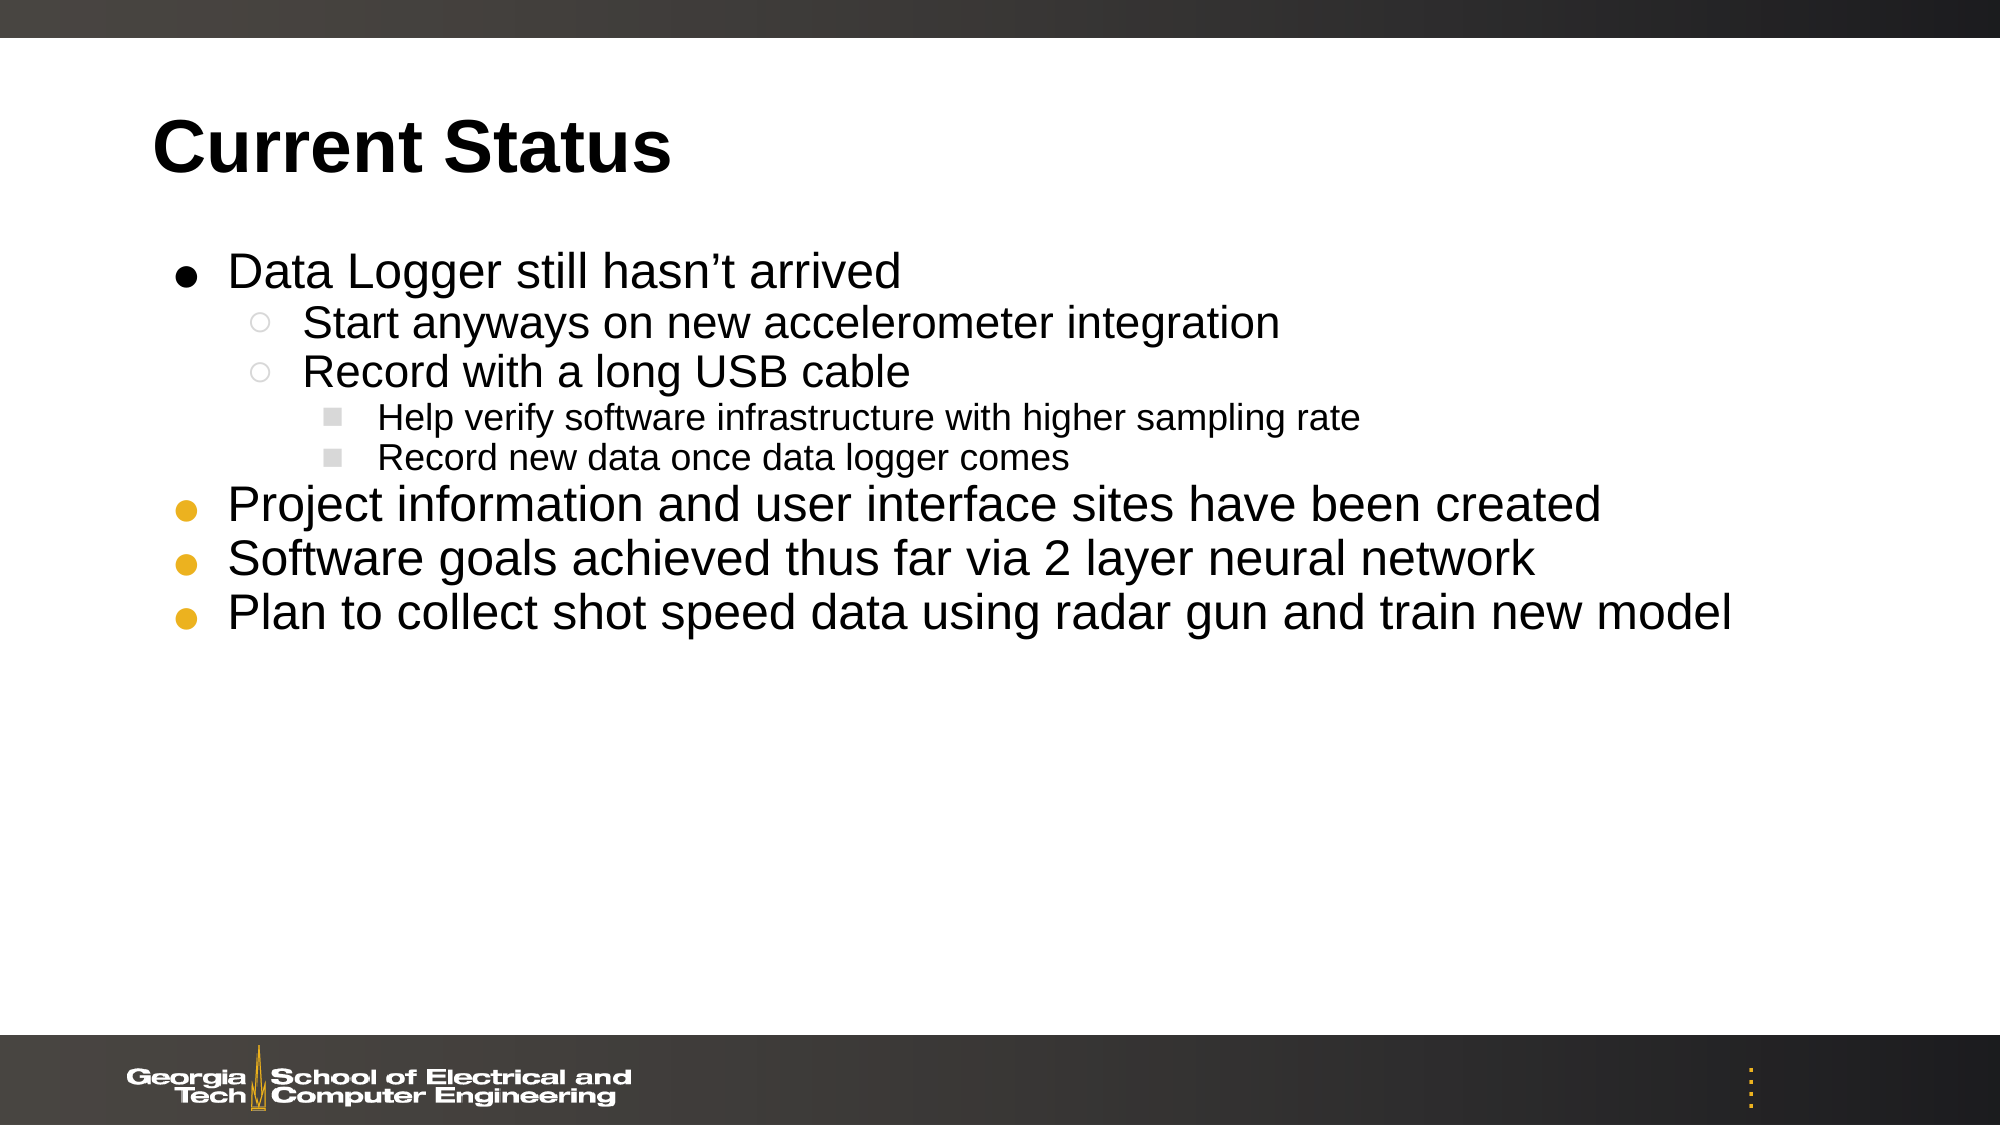

# Current Status
Data Logger still hasn’t arrived
Start anyways on new accelerometer integration
Record with a long USB cable
Help verify software infrastructure with higher sampling rate
Record new data once data logger comes
Project information and user interface sites have been created
Software goals achieved thus far via 2 layer neural network
Plan to collect shot speed data using radar gun and train new model